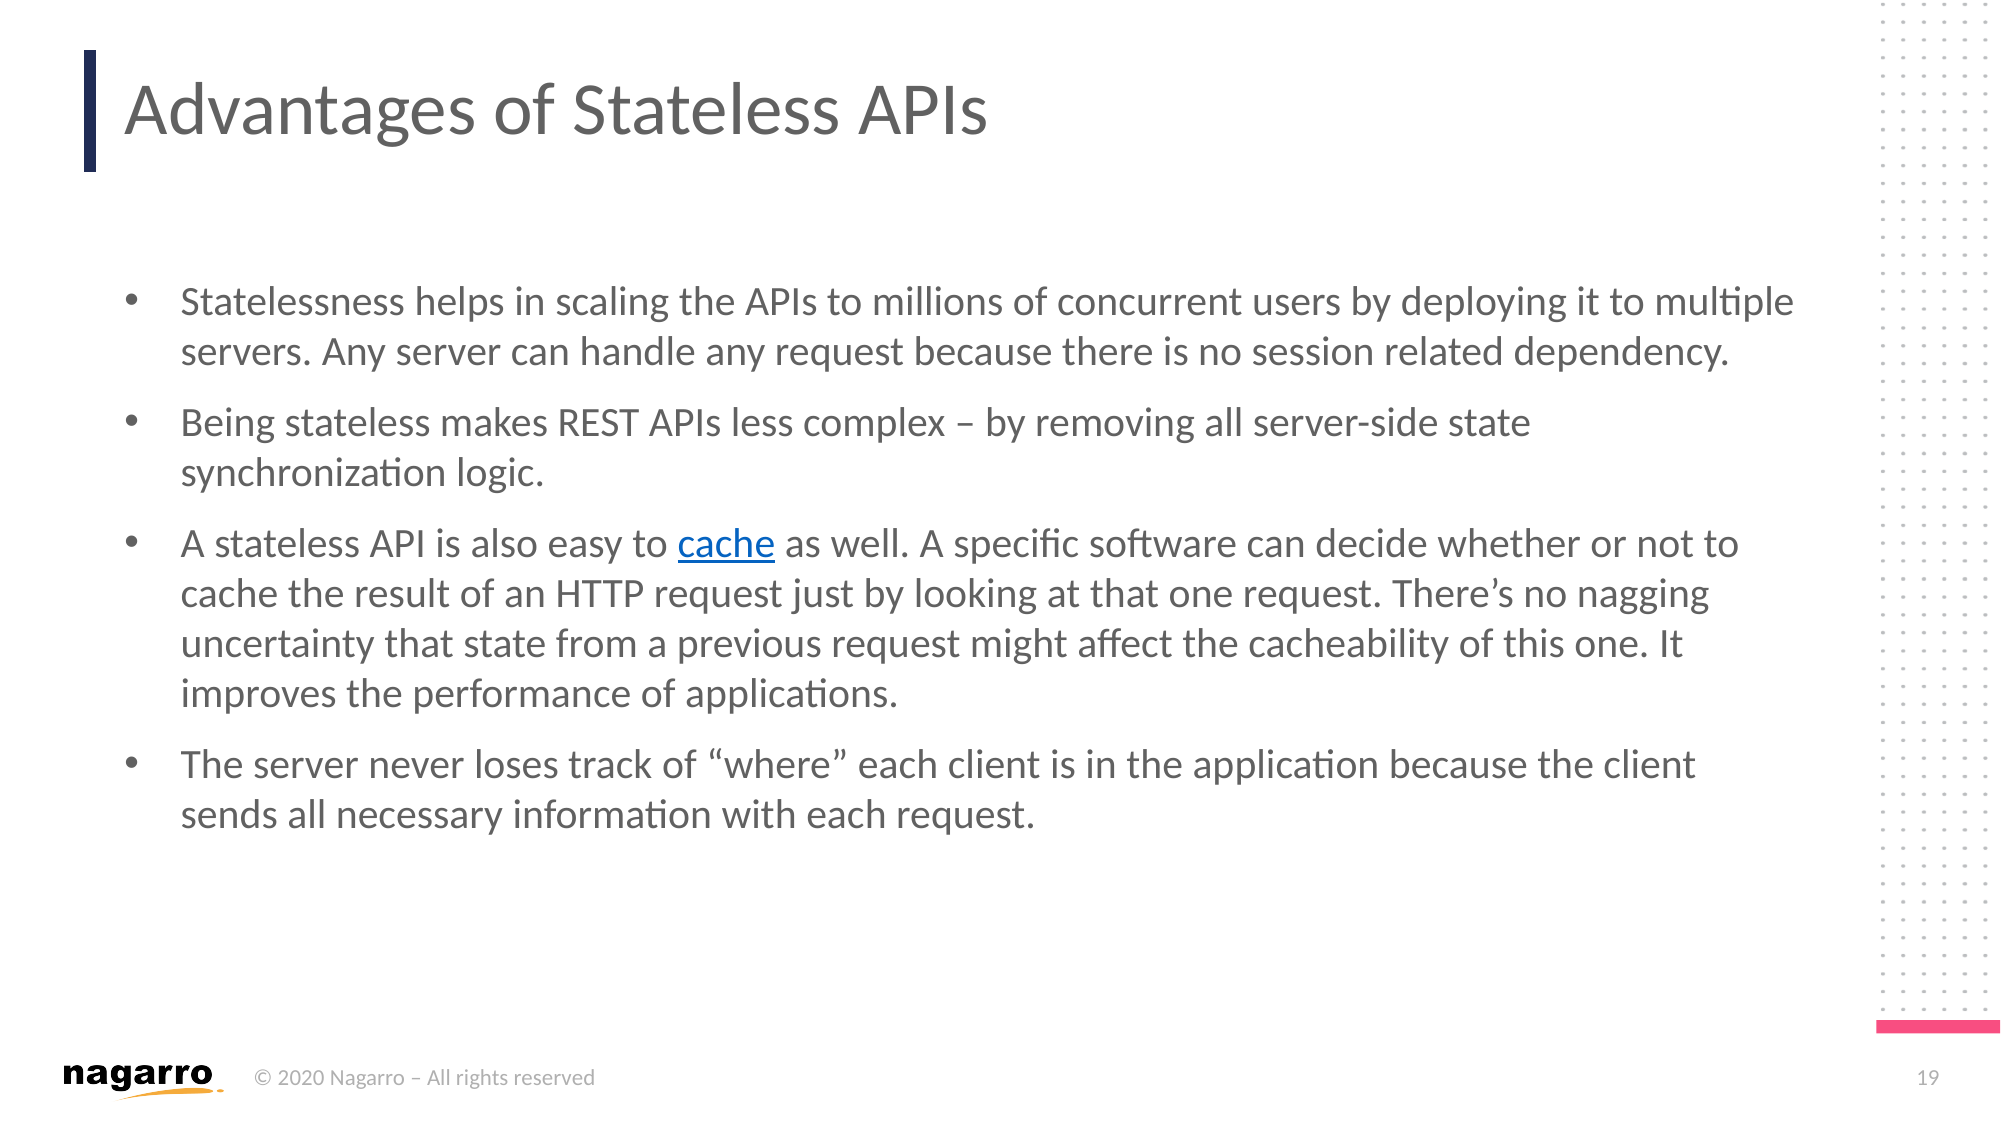

# Advantages of Stateless APIs

Statelessness helps in scaling the APIs to millions of concurrent users by deploying it to multiple servers. Any server can handle any request because there is no session related dependency.
Being stateless makes REST APIs less complex – by removing all server-side state synchronization logic.
A stateless API is also easy to cache as well. A specific software can decide whether or not to cache the result of an HTTP request just by looking at that one request. There’s no nagging uncertainty that state from a previous request might affect the cacheability of this one. It improves the performance of applications.
The server never loses track of “where” each client is in the application because the client sends all necessary information with each request.